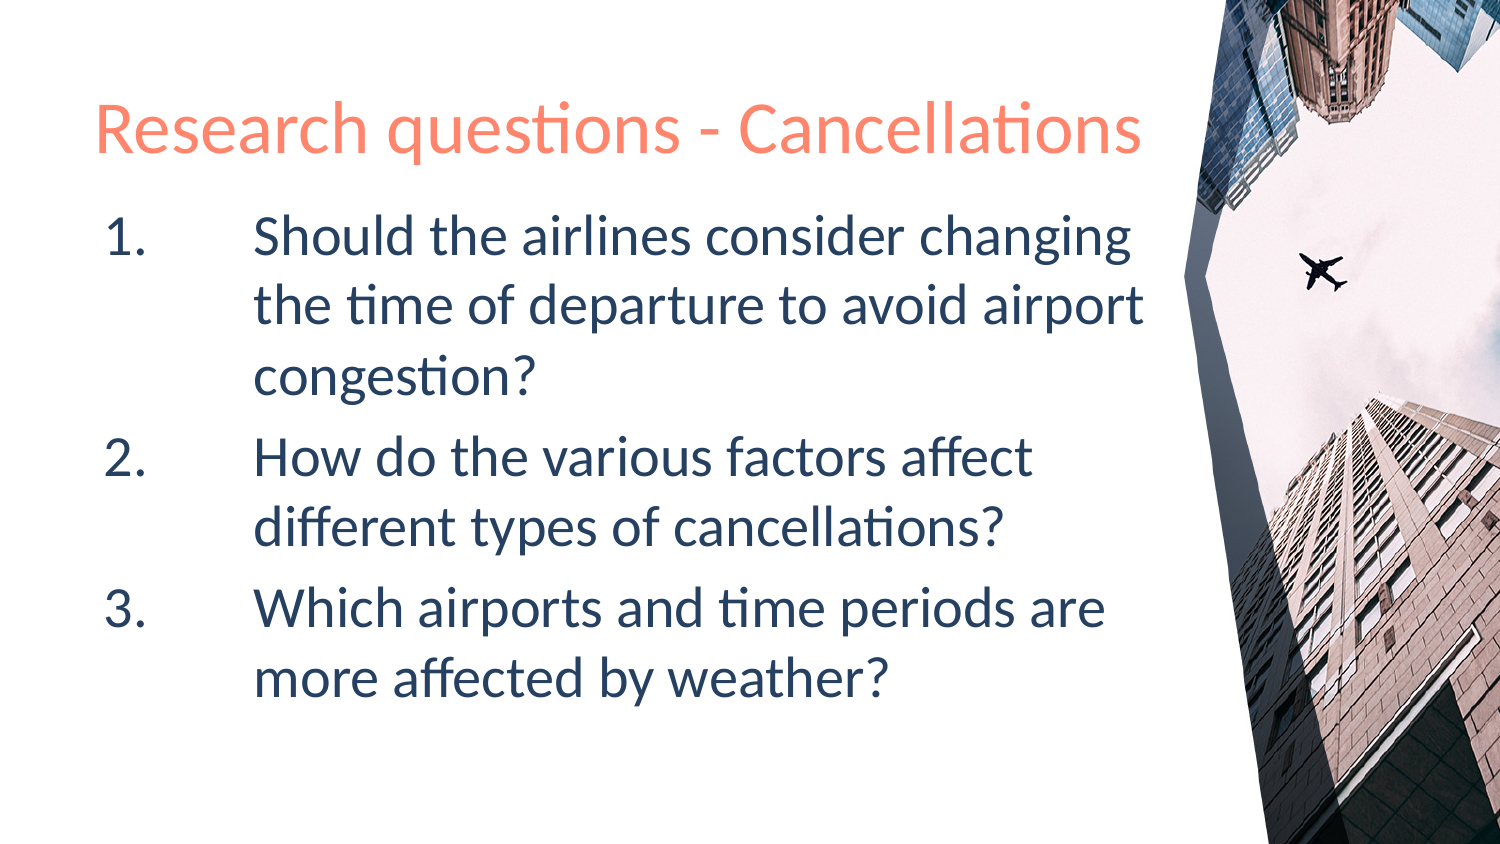

# Research questions - Cancellations
Should the airlines consider changing the time of departure to avoid airport congestion?
How do the various factors affect different types of cancellations?
Which airports and time periods are more affected by weather?